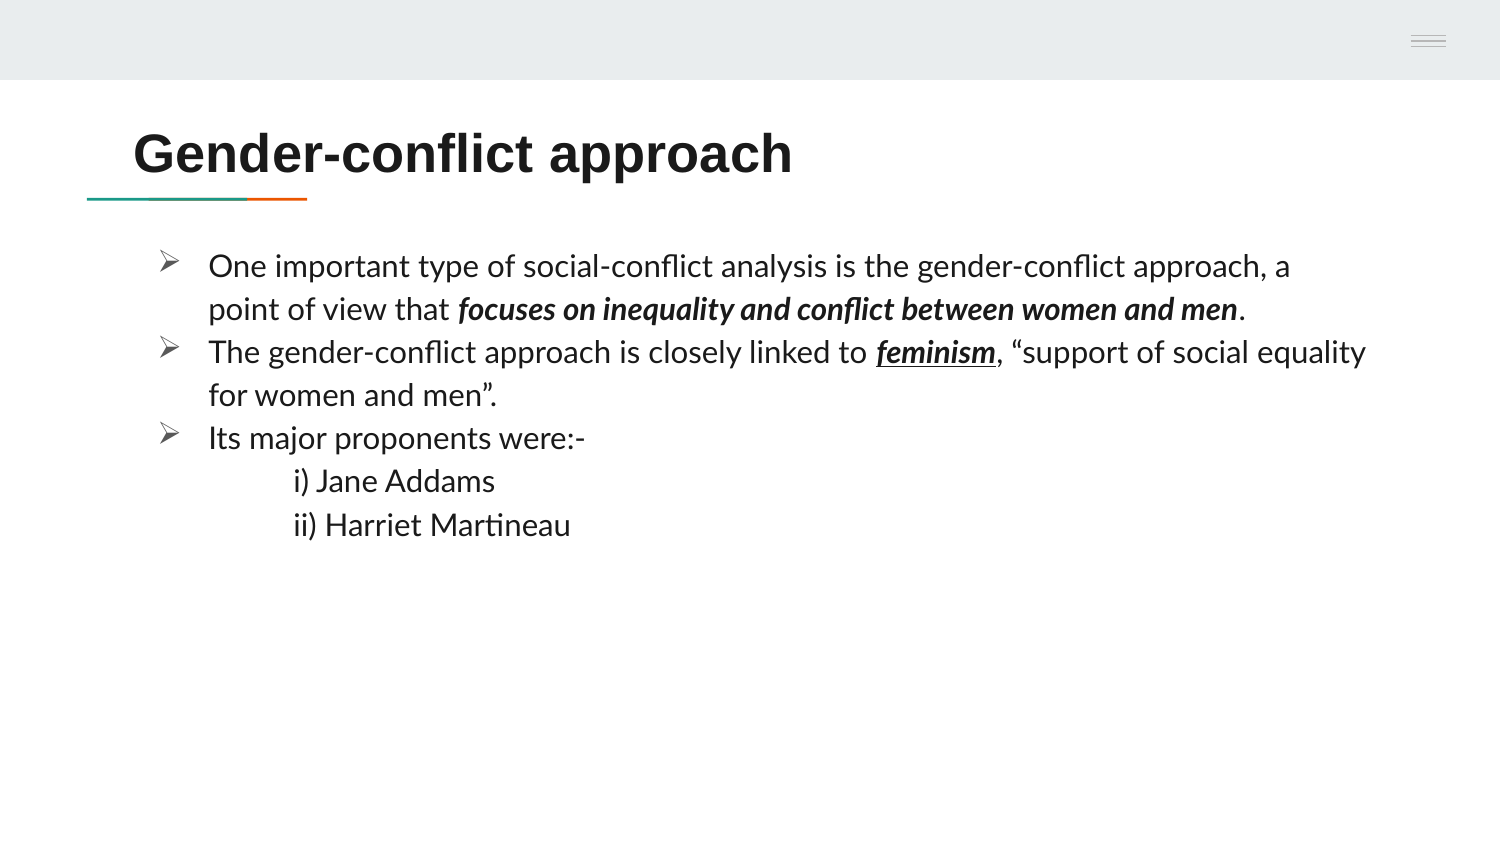

# Gender-conflict approach
One important type of social-conflict analysis is the gender-conflict approach, a point of view that focuses on inequality and conflict between women and men.
The gender-conflict approach is closely linked to feminism, “support of social equality for women and men”.
Its major proponents were:-
                 i) Jane Addams
                 ii) Harriet Martineau